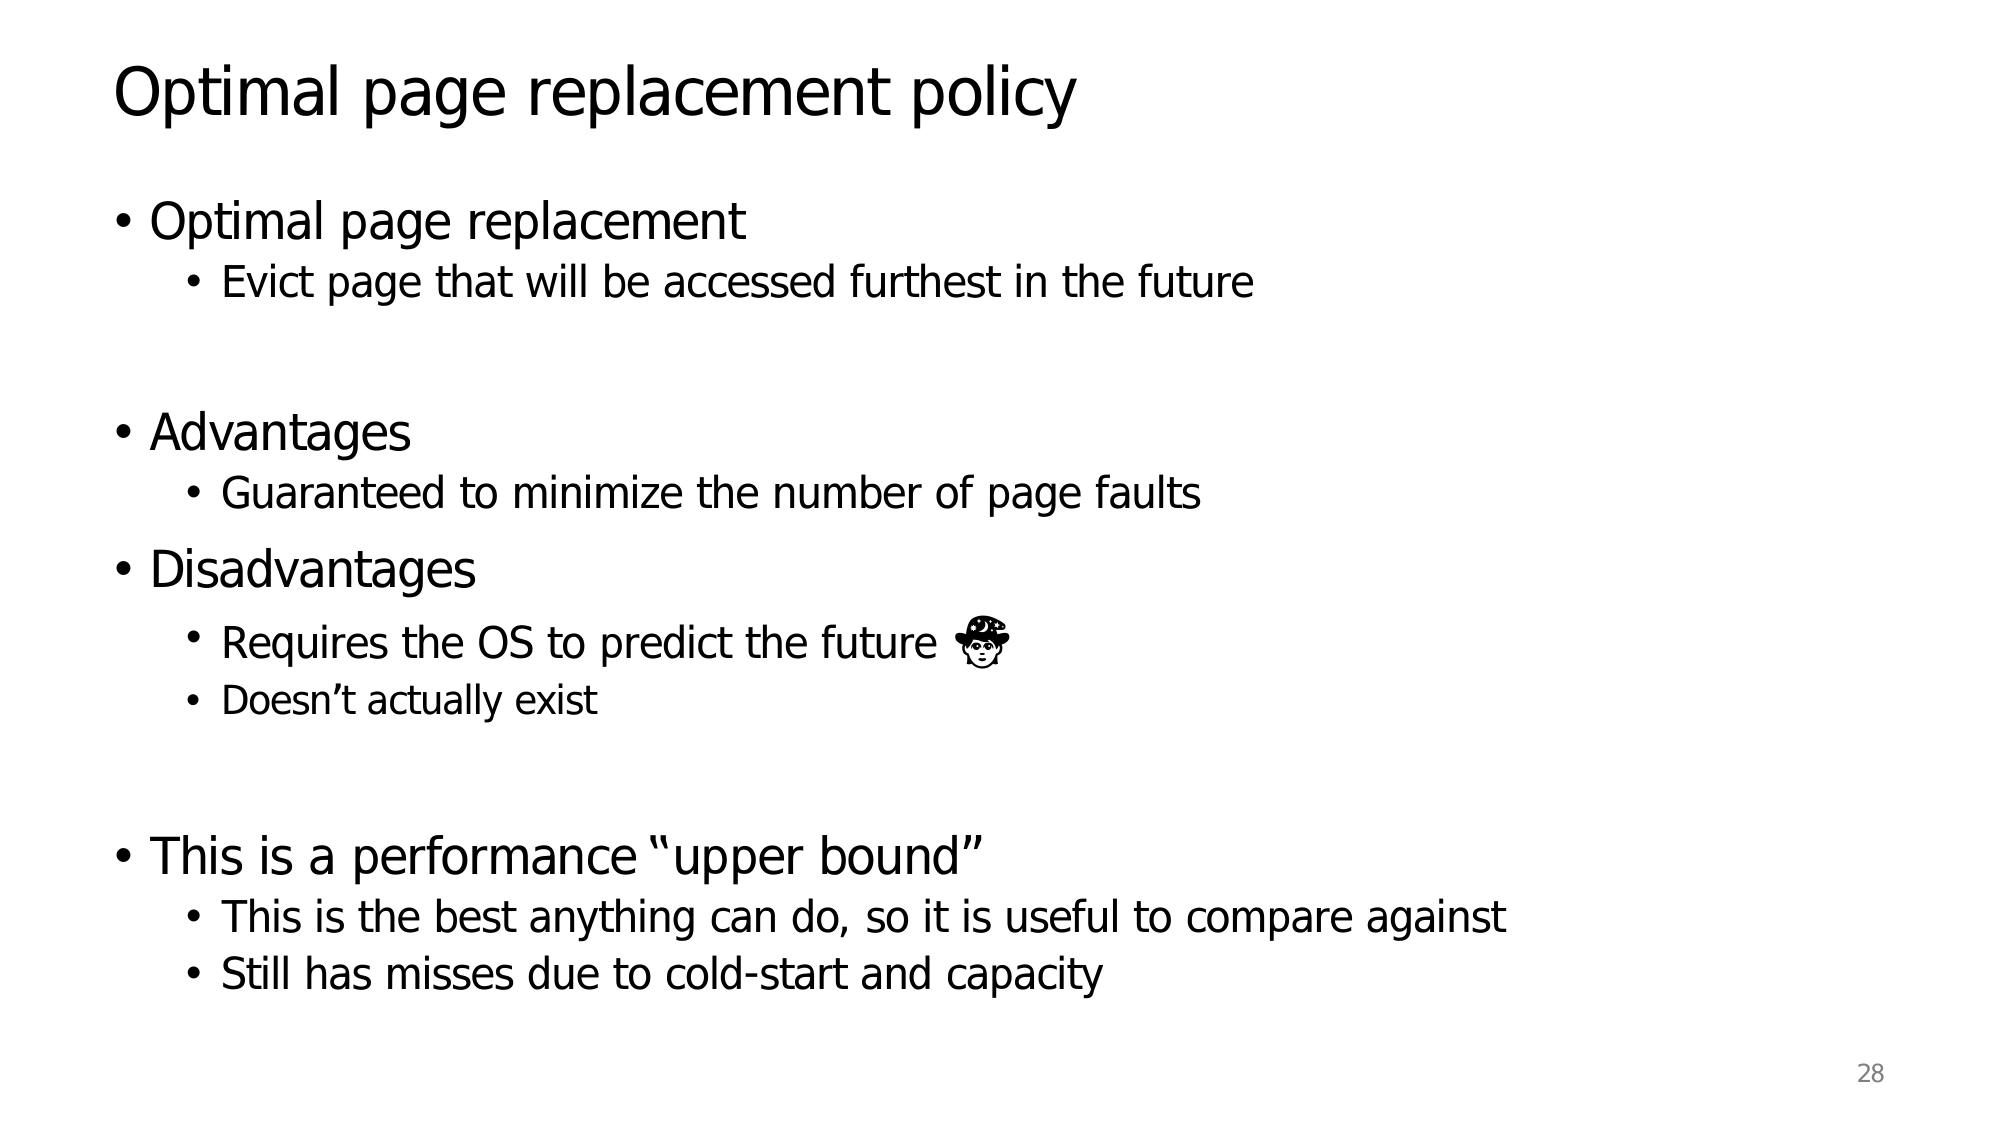

# Optimal page replacement policy
Optimal page replacement
Evict page that will be accessed furthest in the future

Advantages
Guaranteed to minimize the number of page faults
Disadvantages
Requires the OS to predict the future 🧙
Doesn’t actually exist

This is a performance “upper bound”
This is the best anything can do, so it is useful to compare against
Still has misses due to cold-start and capacity
28